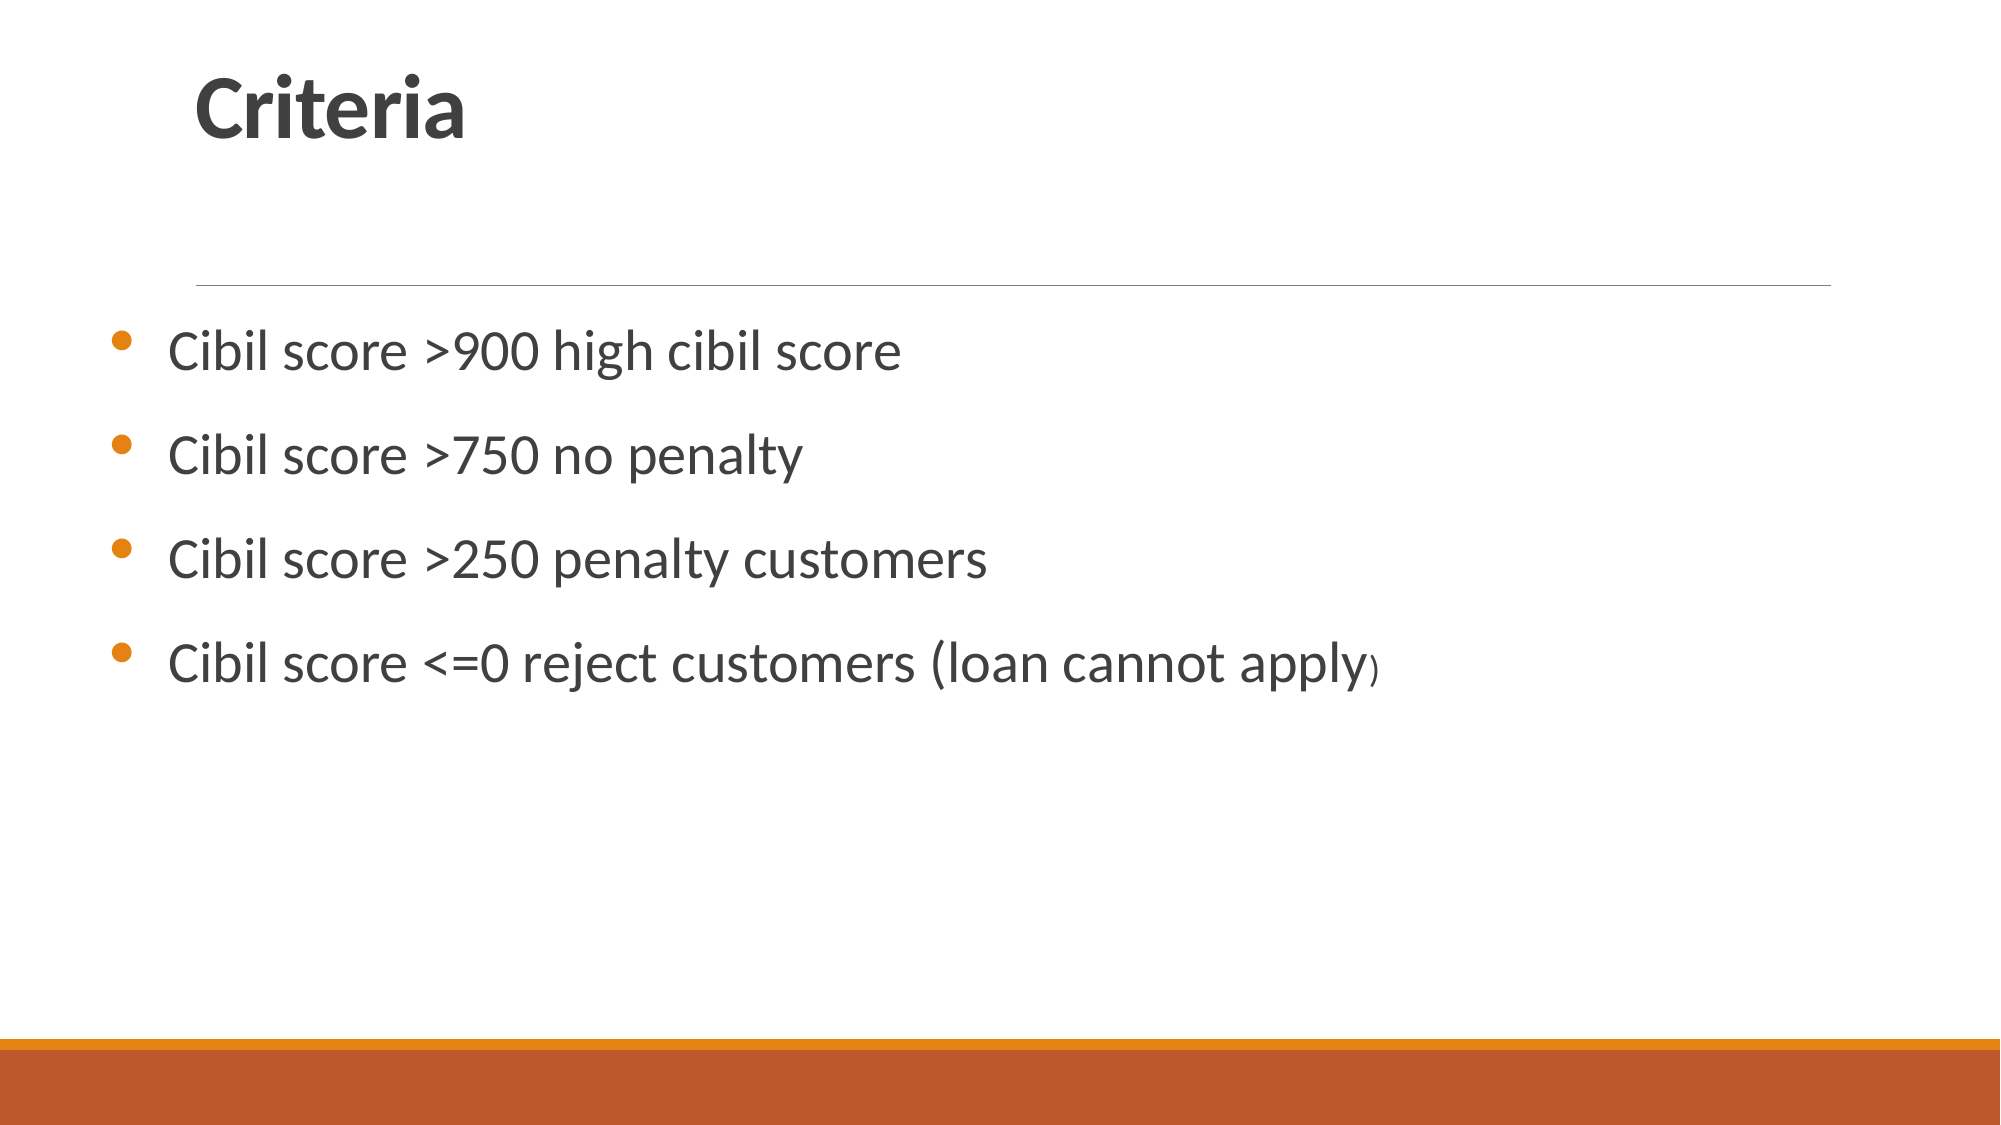

# Criteria
Cibil score >900 high cibil score
Cibil score >750 no penalty
Cibil score >250 penalty customers
Cibil score <=0 reject customers (loan cannot apply)